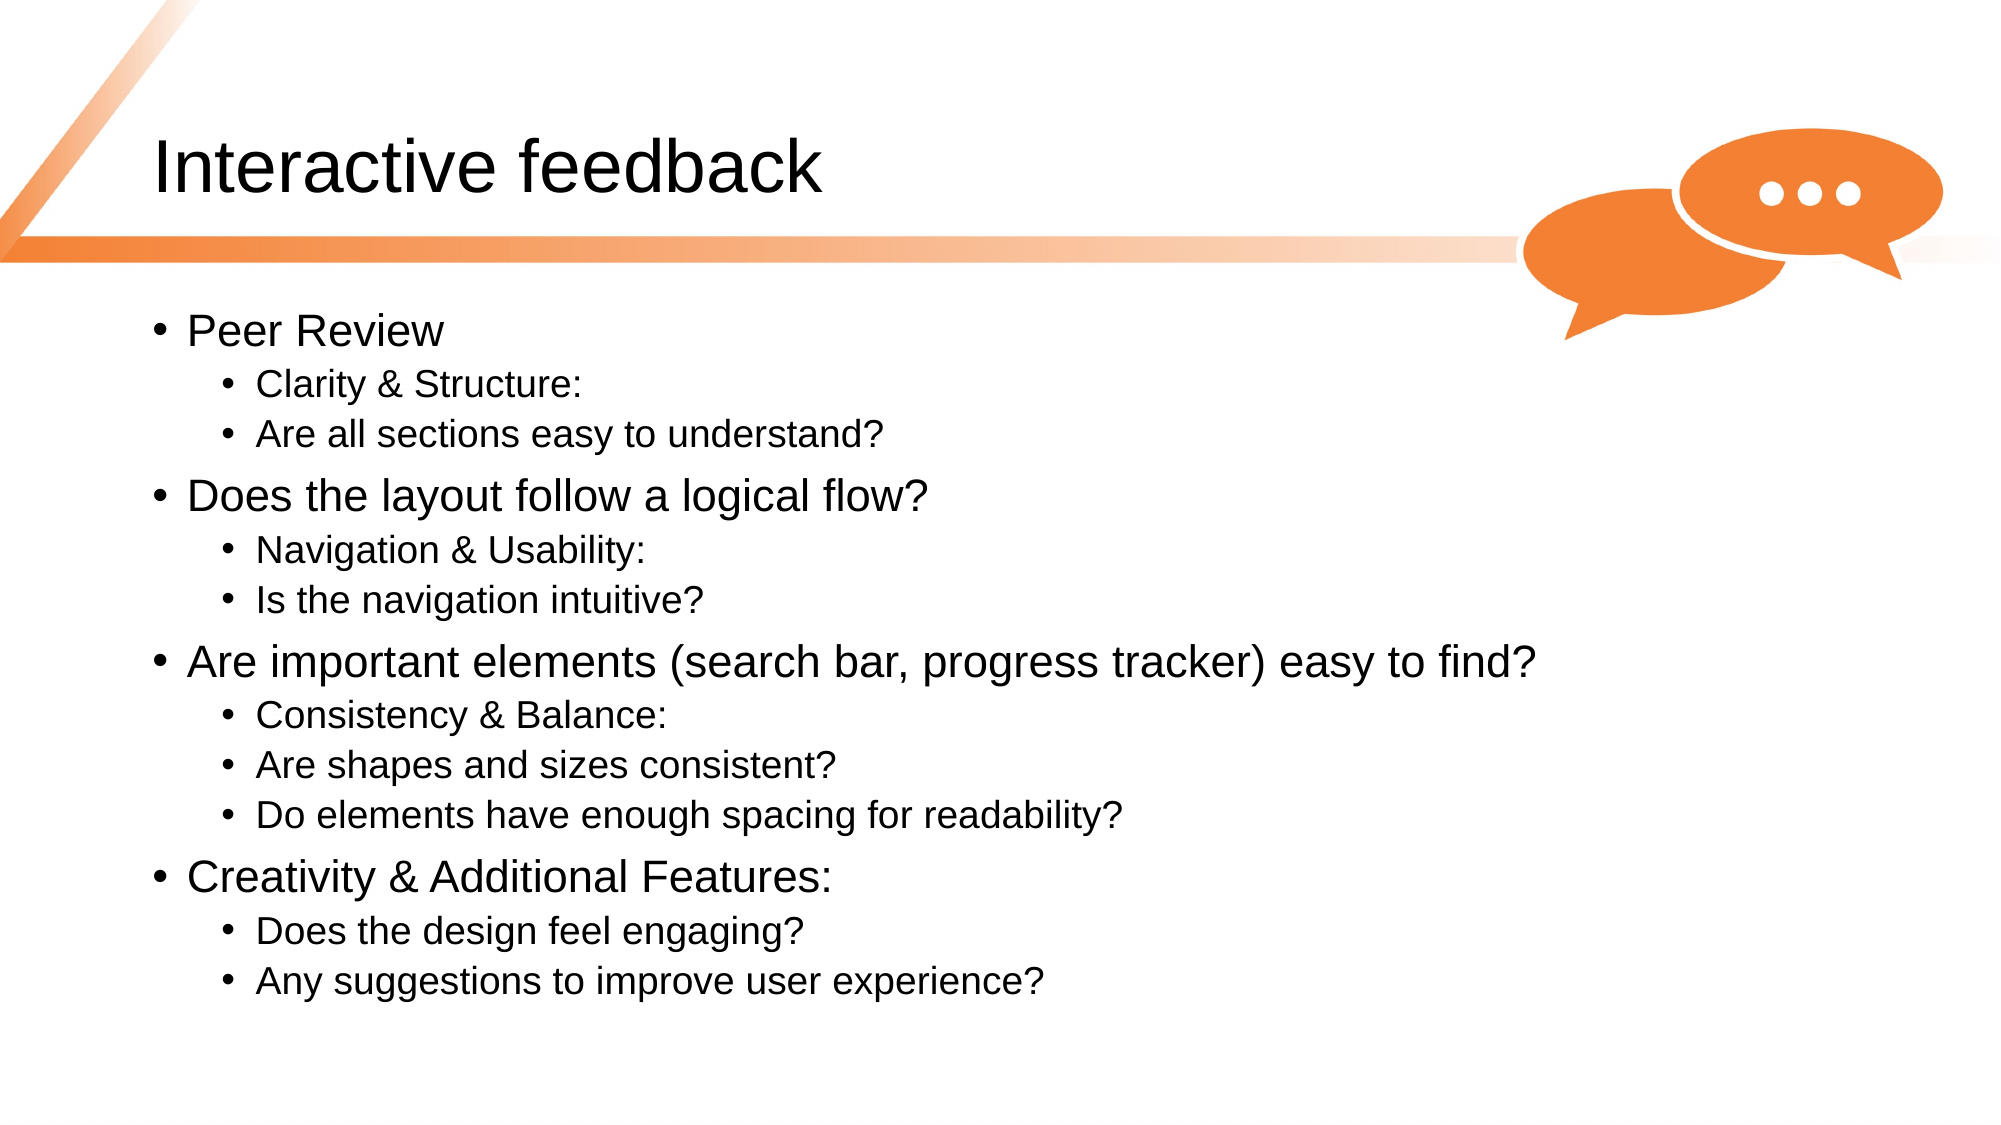

# Interactive feedback
Peer Review
Clarity & Structure:
Are all sections easy to understand?
Does the layout follow a logical flow?
Navigation & Usability:
Is the navigation intuitive?
Are important elements (search bar, progress tracker) easy to find?
Consistency & Balance:
Are shapes and sizes consistent?
Do elements have enough spacing for readability?
Creativity & Additional Features:
Does the design feel engaging?
Any suggestions to improve user experience?